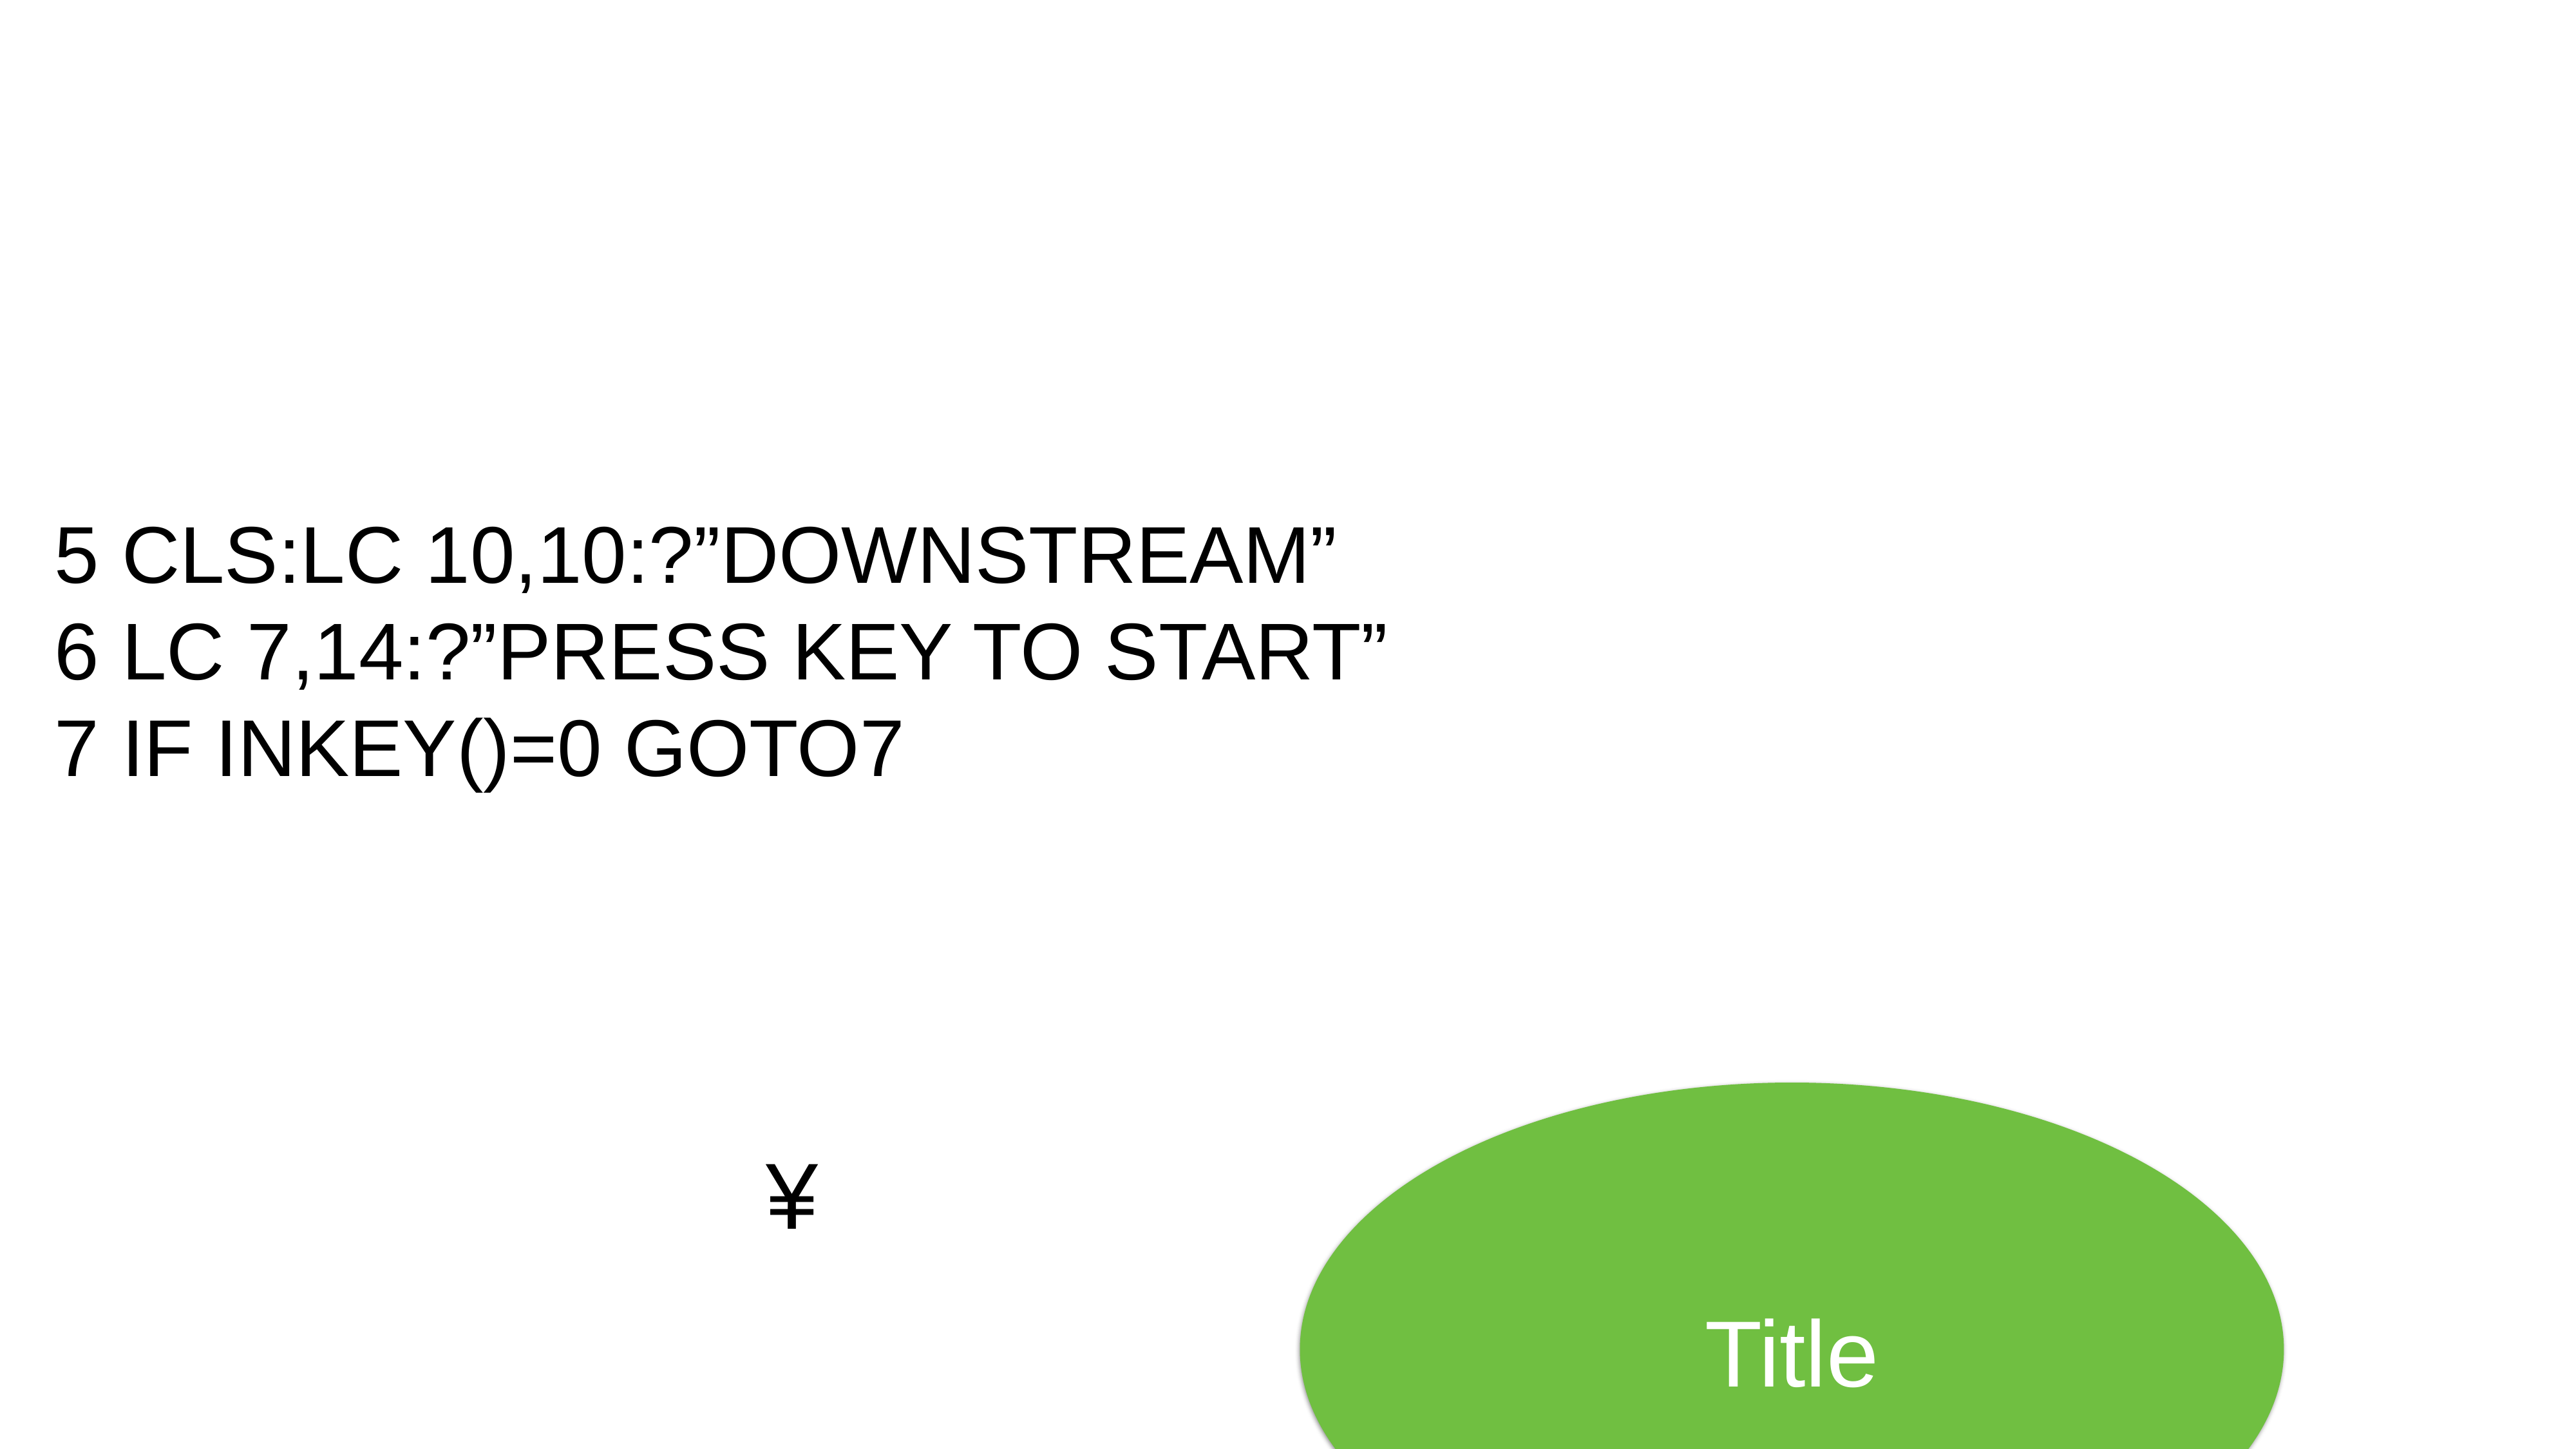

5 CLS:LC 10,10:?”DOWNSTREAM”
6 LC 7,14:?”PRESS KEY TO START”
7 IF INKEY()=0 GOTO7
# ¥
Title